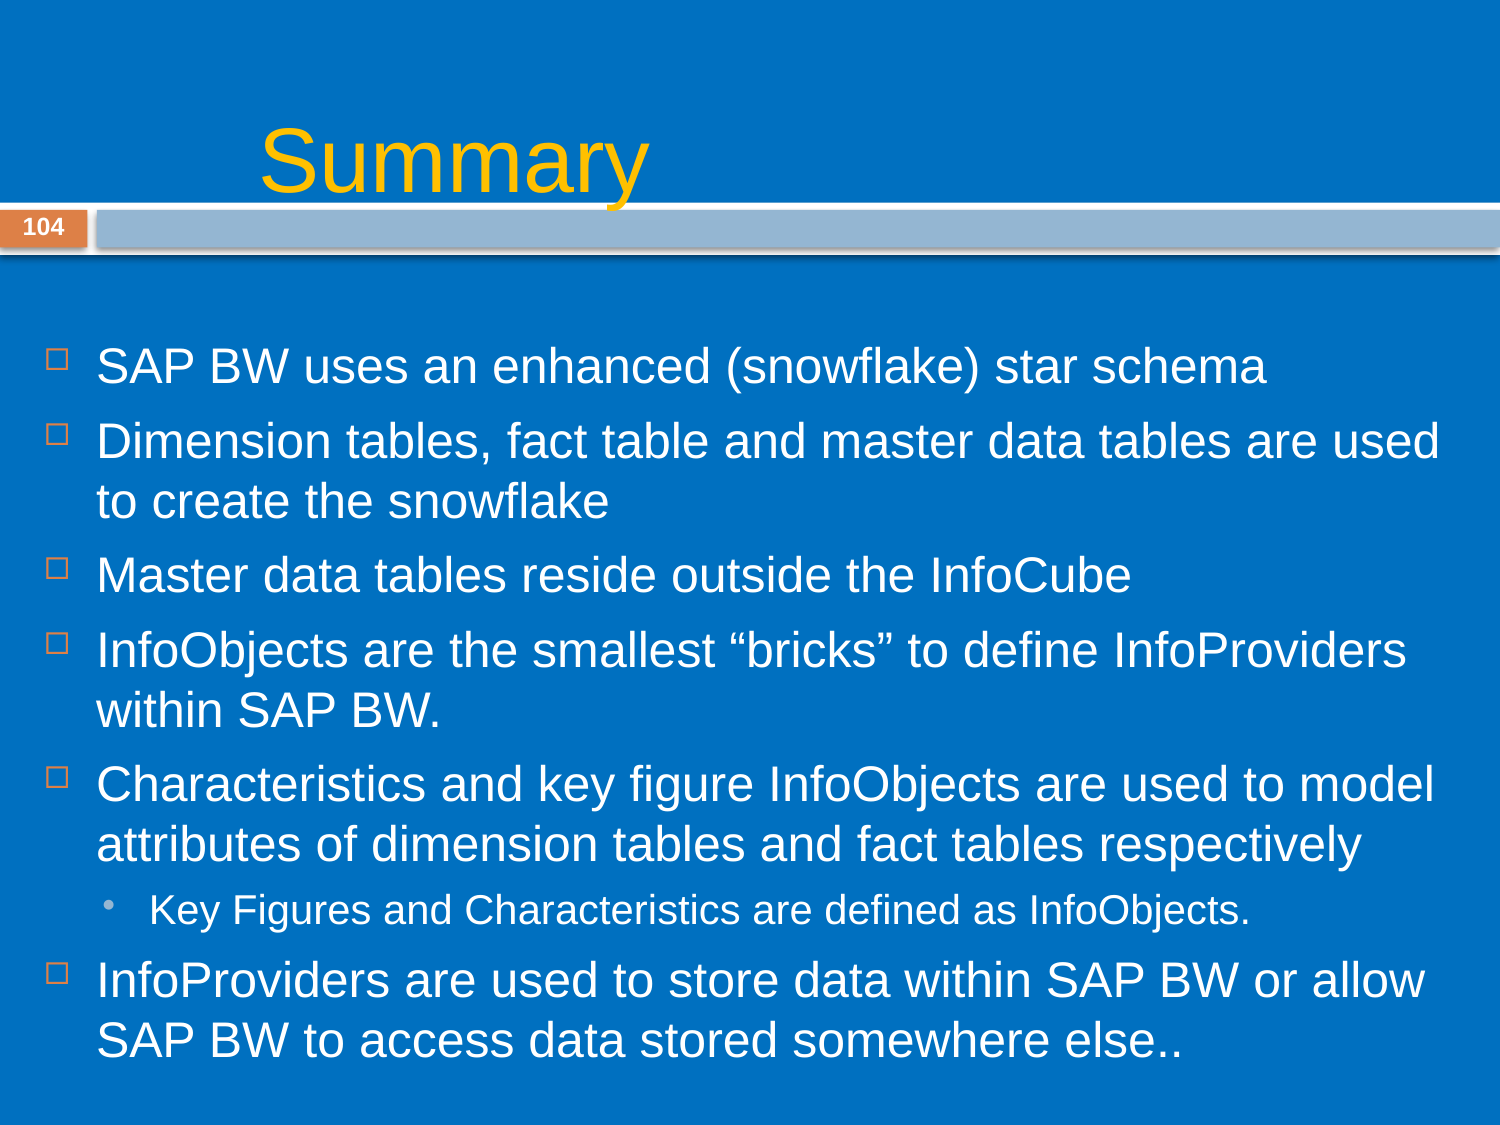

# Summary
104
SAP BW uses an enhanced (snowflake) star schema
Dimension tables, fact table and master data tables are used to create the snowflake
Master data tables reside outside the InfoCube
InfoObjects are the smallest “bricks” to define InfoProviders  within SAP BW.
Characteristics and key figure InfoObjects are used to model attributes of dimension tables and fact tables respectively
Key Figures and Characteristics are defined as InfoObjects.
InfoProviders are used to store data within SAP BW or allow SAP BW to access data stored somewhere else..